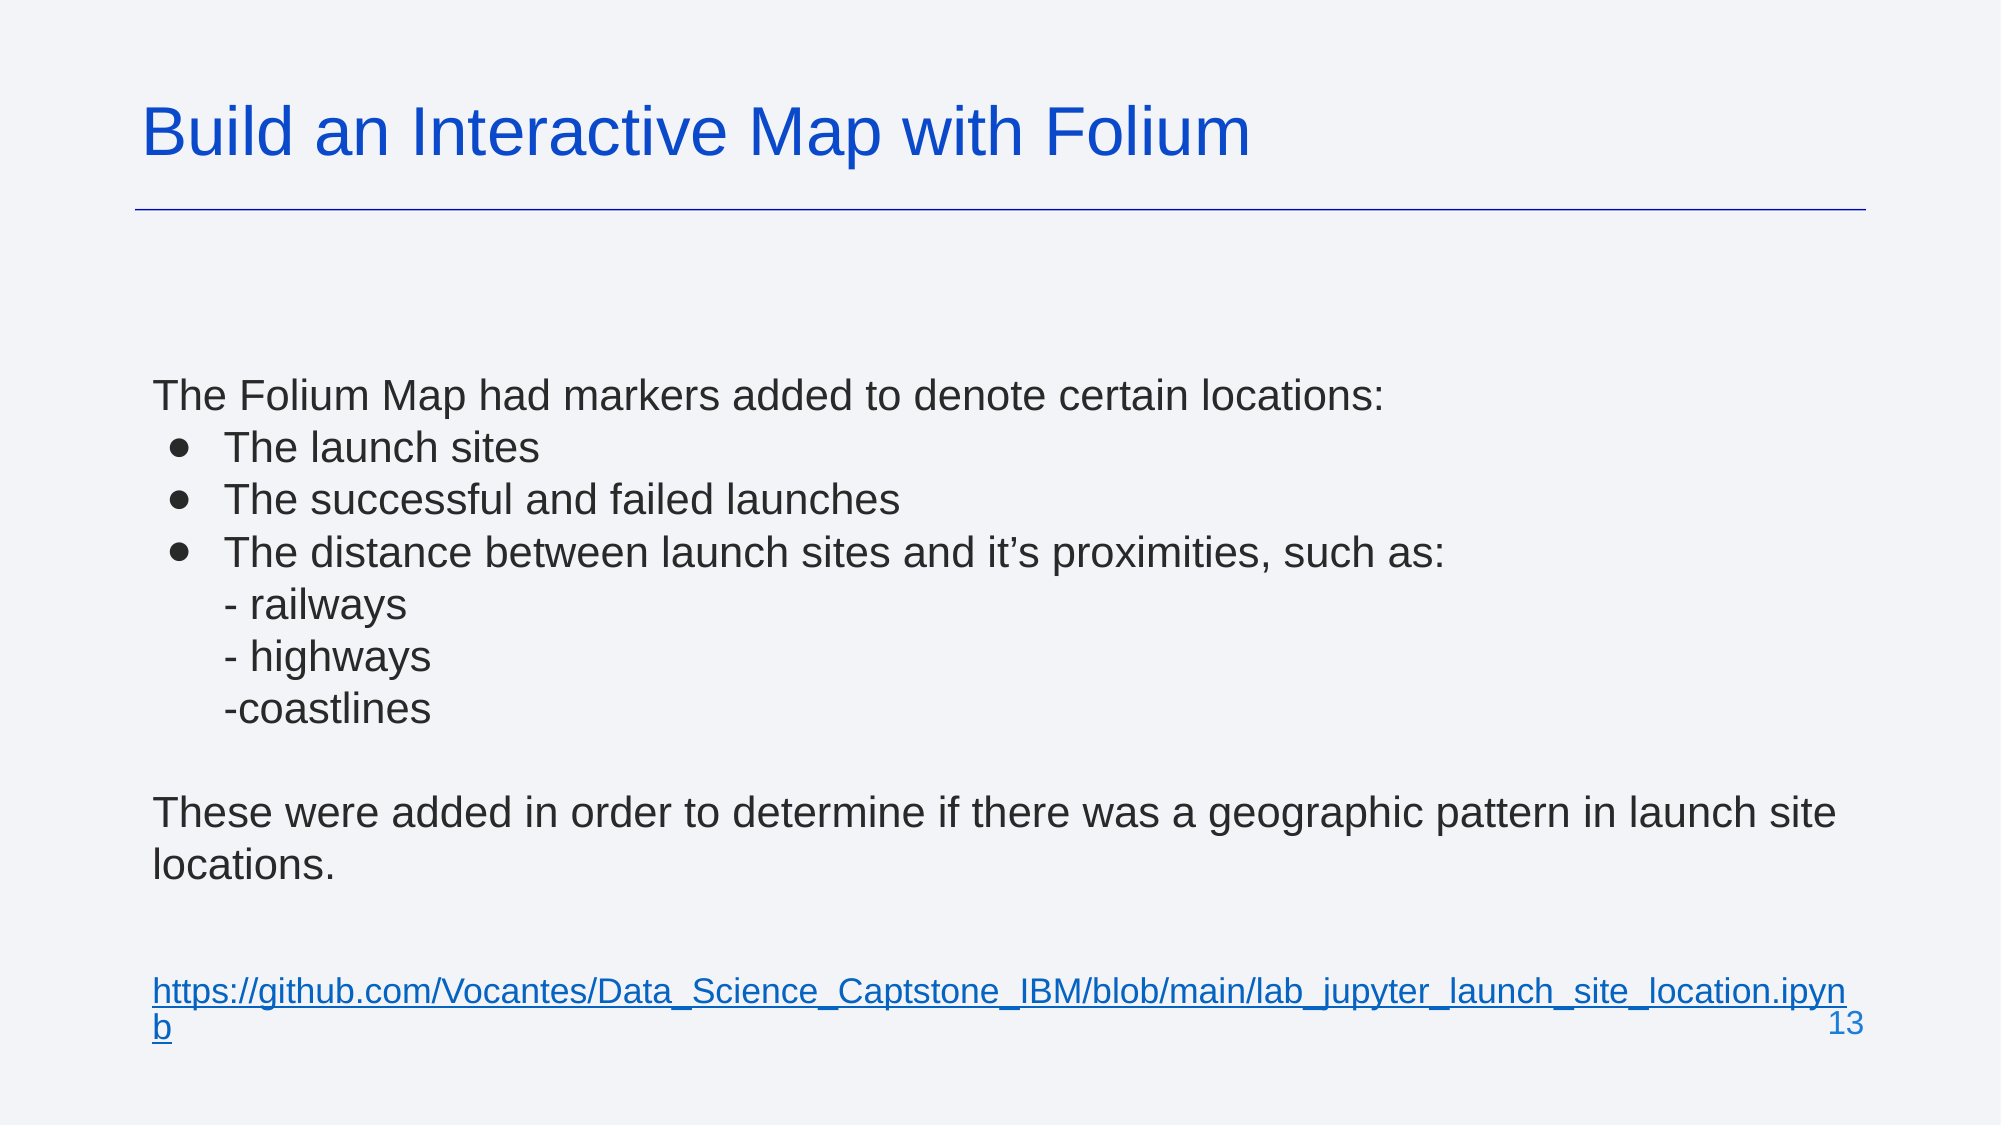

Build an Interactive Map with Folium

The Folium Map had markers added to denote certain locations:
The launch sites
The successful and failed launches
The distance between launch sites and it’s proximities, such as:
	- railways
	- highways
	-coastlines

These were added in order to determine if there was a geographic pattern in launch site locations.

https://github.com/Vocantes/Data_Science_Captstone_IBM/blob/main/lab_jupyter_launch_site_location.ipynb

13